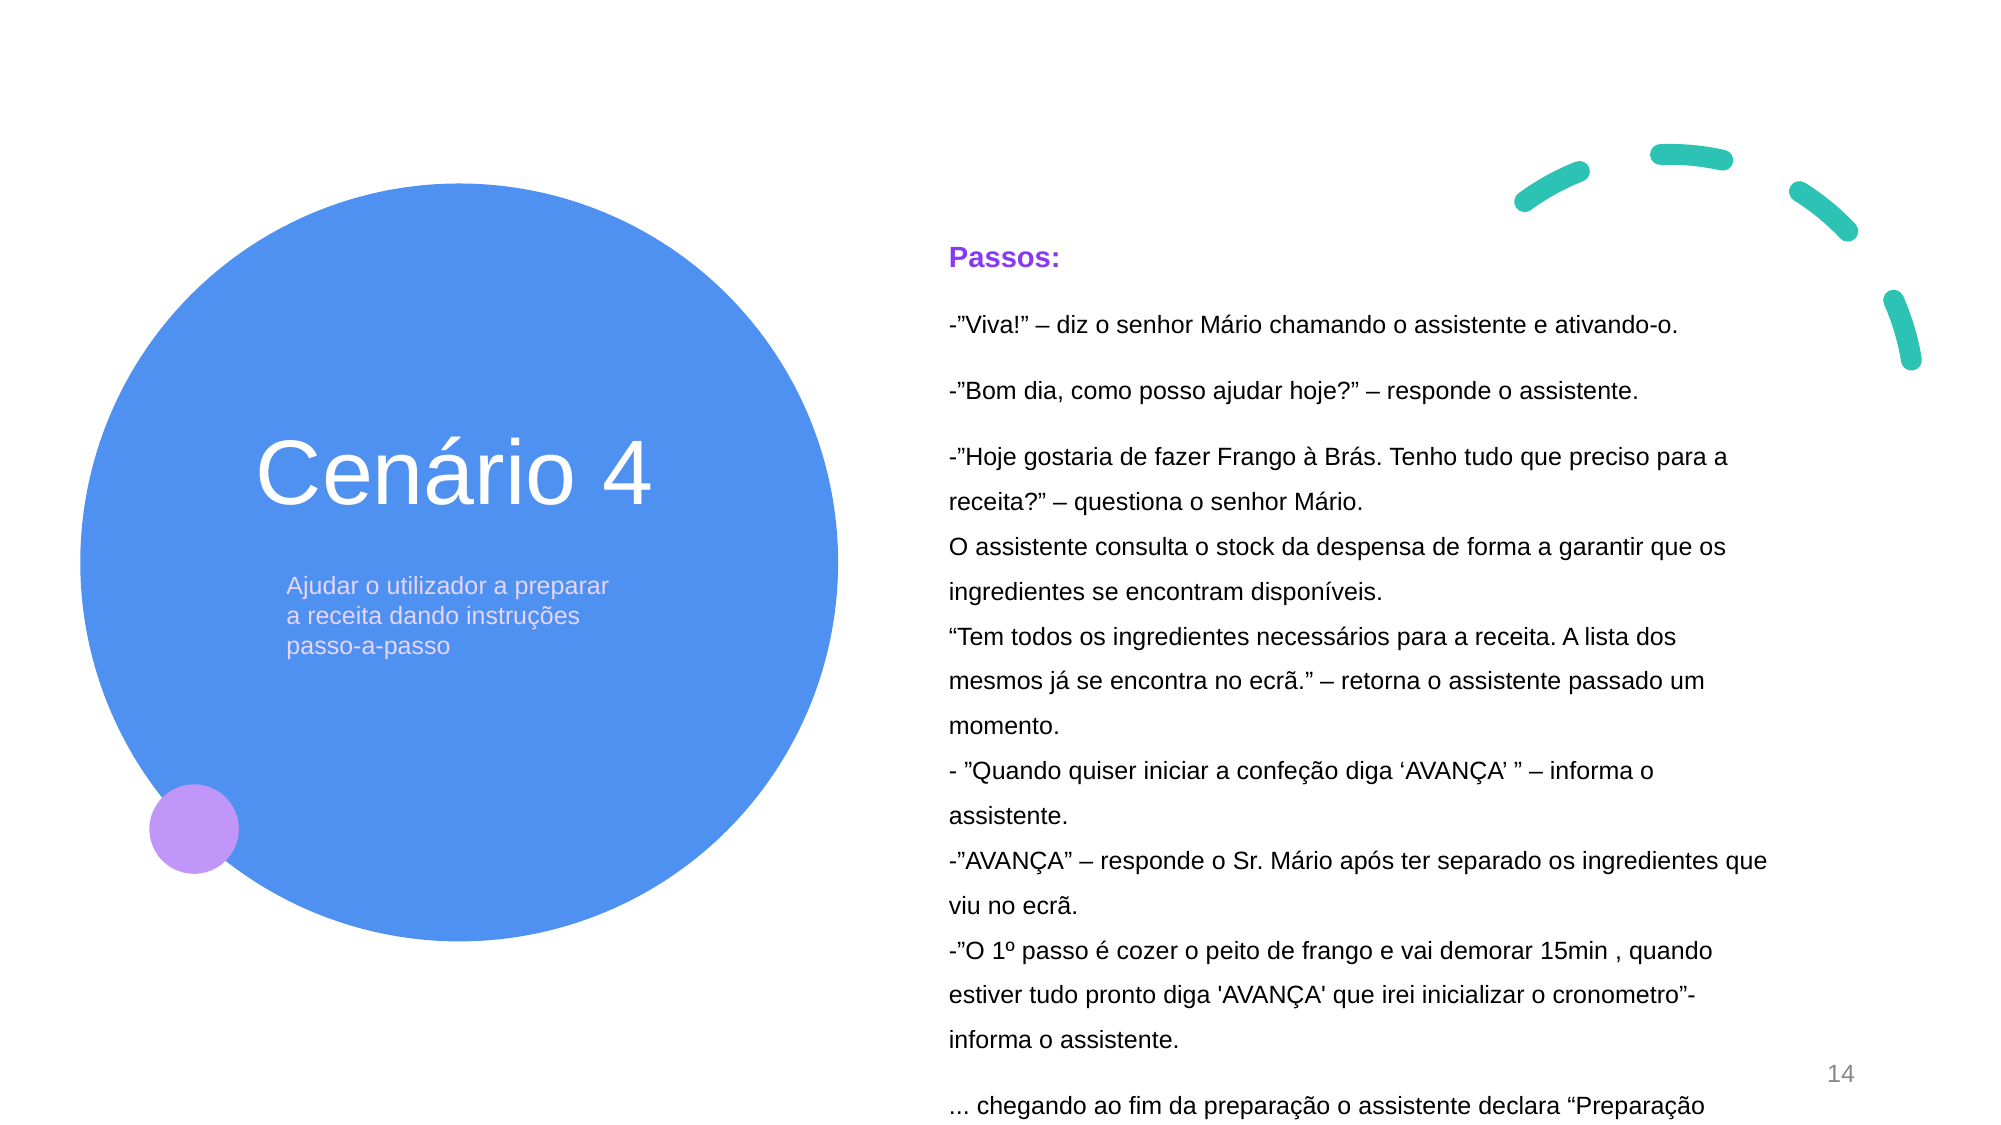

Passos:
-”Viva!” – diz o senhor Mário chamando o assistente e ativando-o.
-”Bom dia, como posso ajudar hoje?” – responde o assistente.
-”Hoje gostaria de fazer Frango à Brás. Tenho tudo que preciso para a receita?” – questiona o senhor Mário.
O assistente consulta o stock da despensa de forma a garantir que os ingredientes se encontram disponíveis.
“Tem todos os ingredientes necessários para a receita. A lista dos mesmos já se encontra no ecrã.” – retorna o assistente passado um momento.
- ”Quando quiser iniciar a confeção diga ‘AVANÇA’ ” – informa o assistente.
-”AVANÇA” – responde o Sr. Mário após ter separado os ingredientes que viu no ecrã.
-”O 1º passo é cozer o peito de frango e vai demorar 15min , quando estiver tudo pronto diga 'AVANÇA' que irei inicializar o cronometro”- informa o assistente.
... chegando ao fim da preparação o assistente declara “Preparação completa, estarei disponível caso precise de mim”

# Cenário 4
Ajudar o utilizador a preparar a receita dando instruções passo-a-passo
14